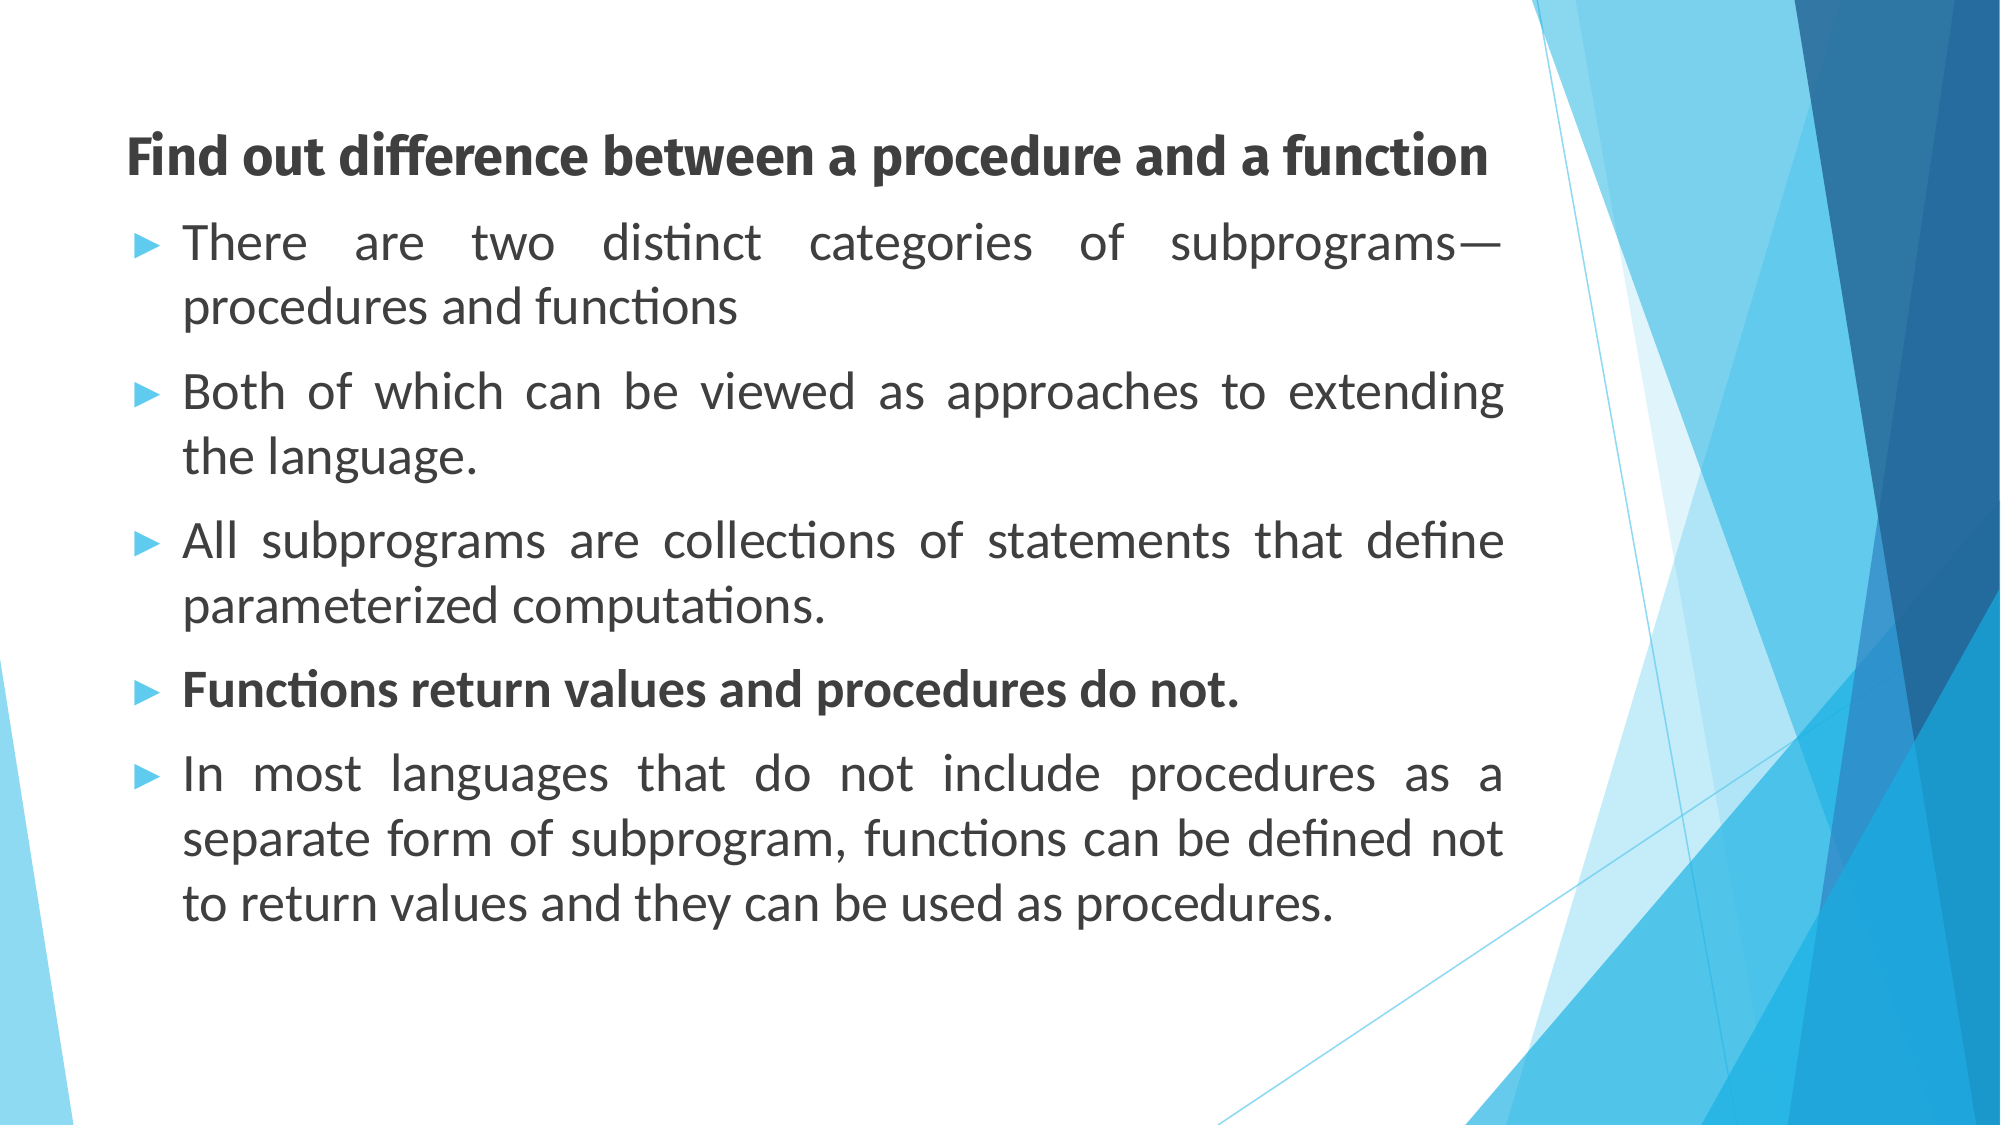

Find out difference between a procedure and a function
There are two distinct categories of subprograms—procedures and functions
Both of which can be viewed as approaches to extending the language.
All subprograms are collections of statements that define parameterized computations.
Functions return values and procedures do not.
In most languages that do not include procedures as a separate form of subprogram, functions can be defined not to return values and they can be used as procedures.